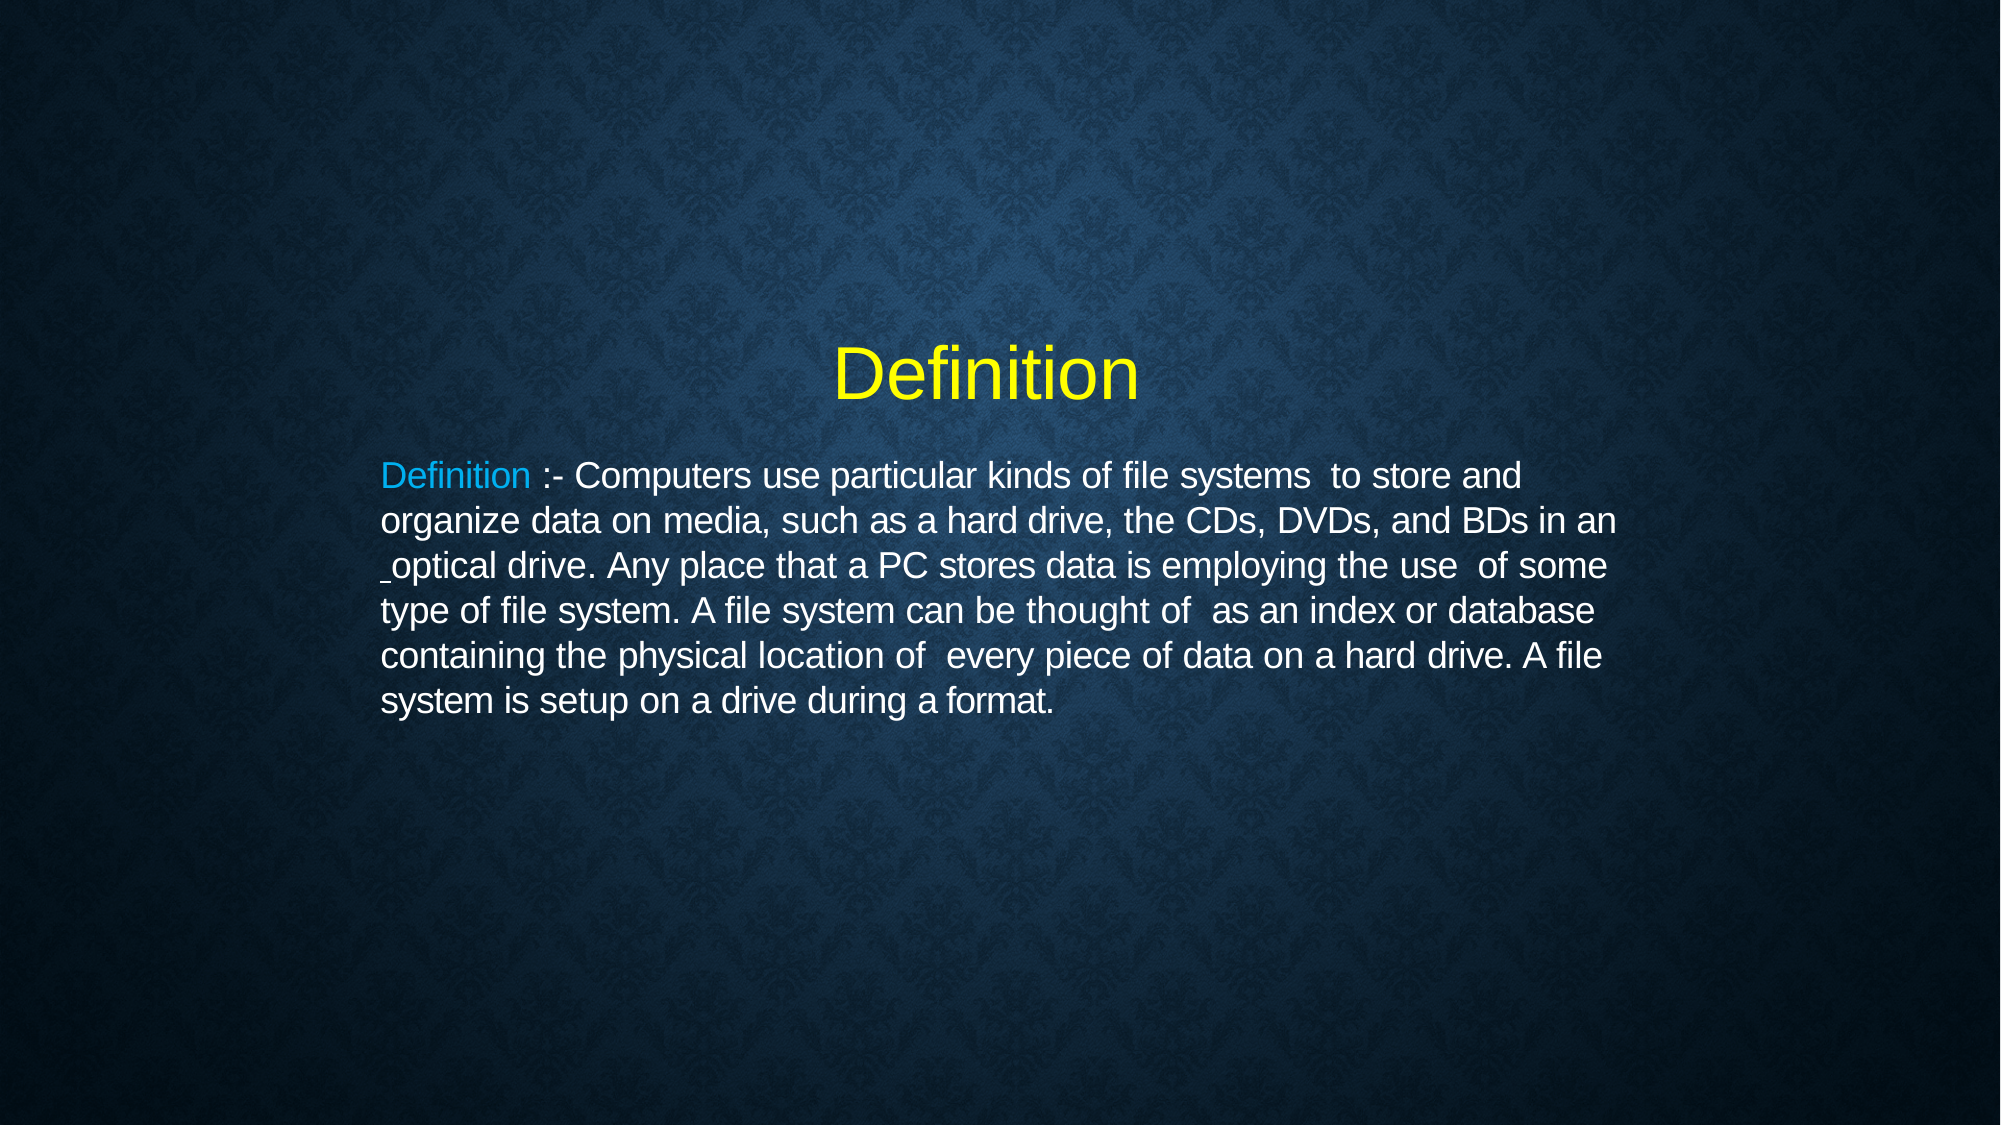

Definition
Definition :- Computers use particular kinds of file systems  to store and organize data on media, such as a hard drive, the CDs, DVDs, and BDs in an optical drive. Any place that a PC stores data is employing the use  of some type of file system. A file system can be thought of  as an index or database containing the physical location of  every piece of data on a hard drive. A file system is setup on a drive during a format.